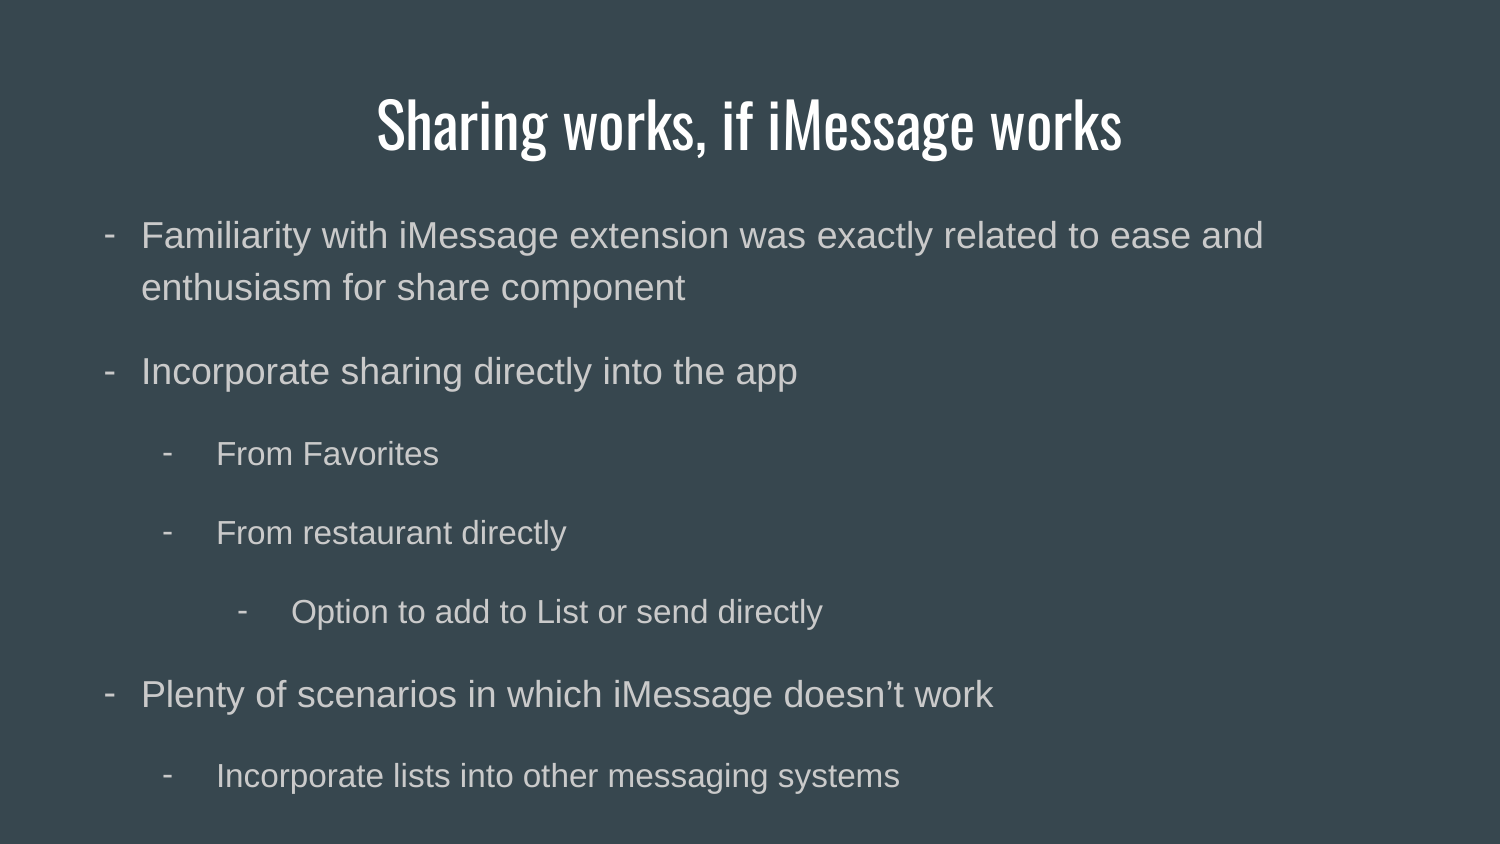

# Sharing works, if iMessage works
Familiarity with iMessage extension was exactly related to ease and enthusiasm for share component
Incorporate sharing directly into the app
From Favorites
From restaurant directly
Option to add to List or send directly
Plenty of scenarios in which iMessage doesn’t work
Incorporate lists into other messaging systems